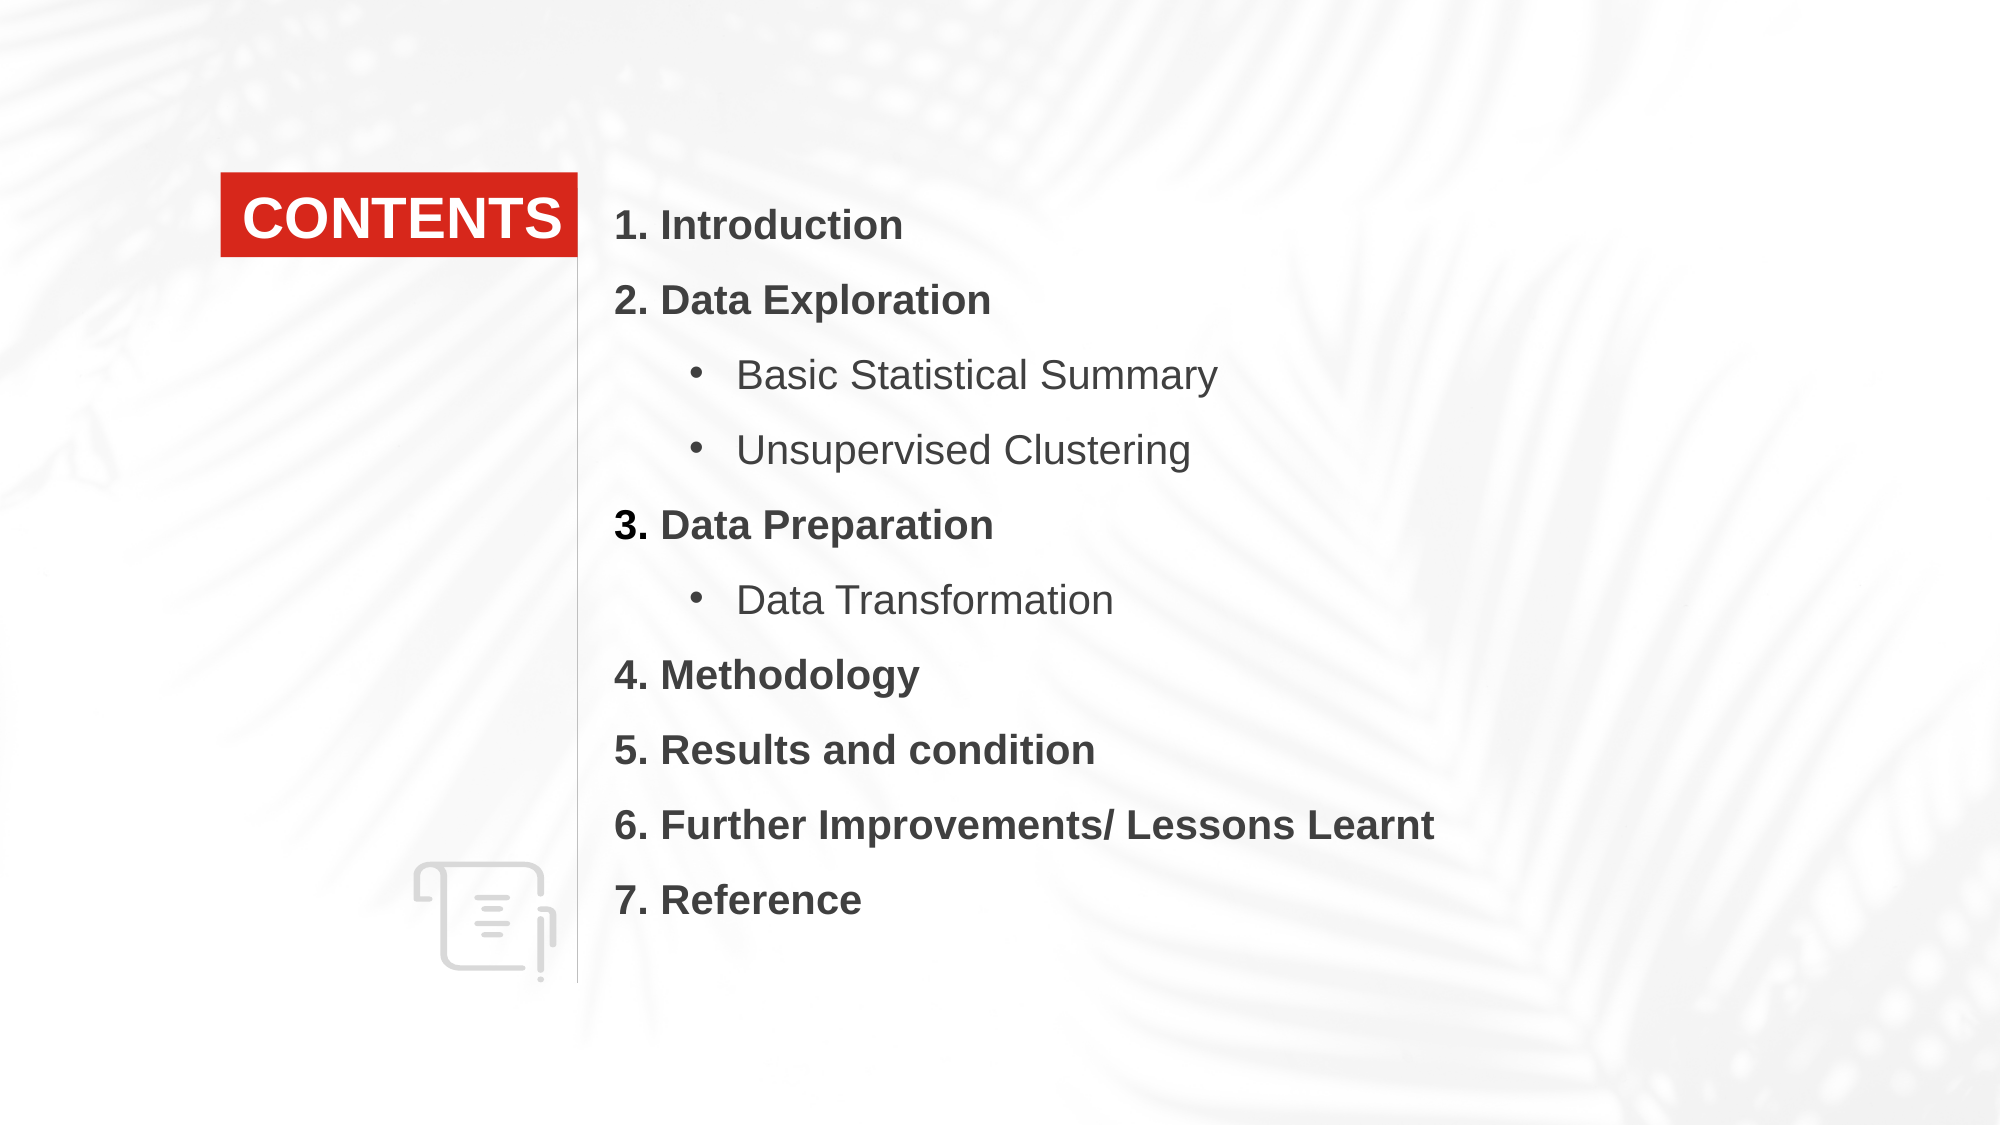

CO NT ENTS
1. Introduction​
2. Data Exploration​
Basic Statistical Summary​
Unsupervised Clustering
3. Data Preparation​
Data Transformation
4. Methodology​
5. Results and condition​
6. Further Improvements/ Lessons Learnt
7. Reference